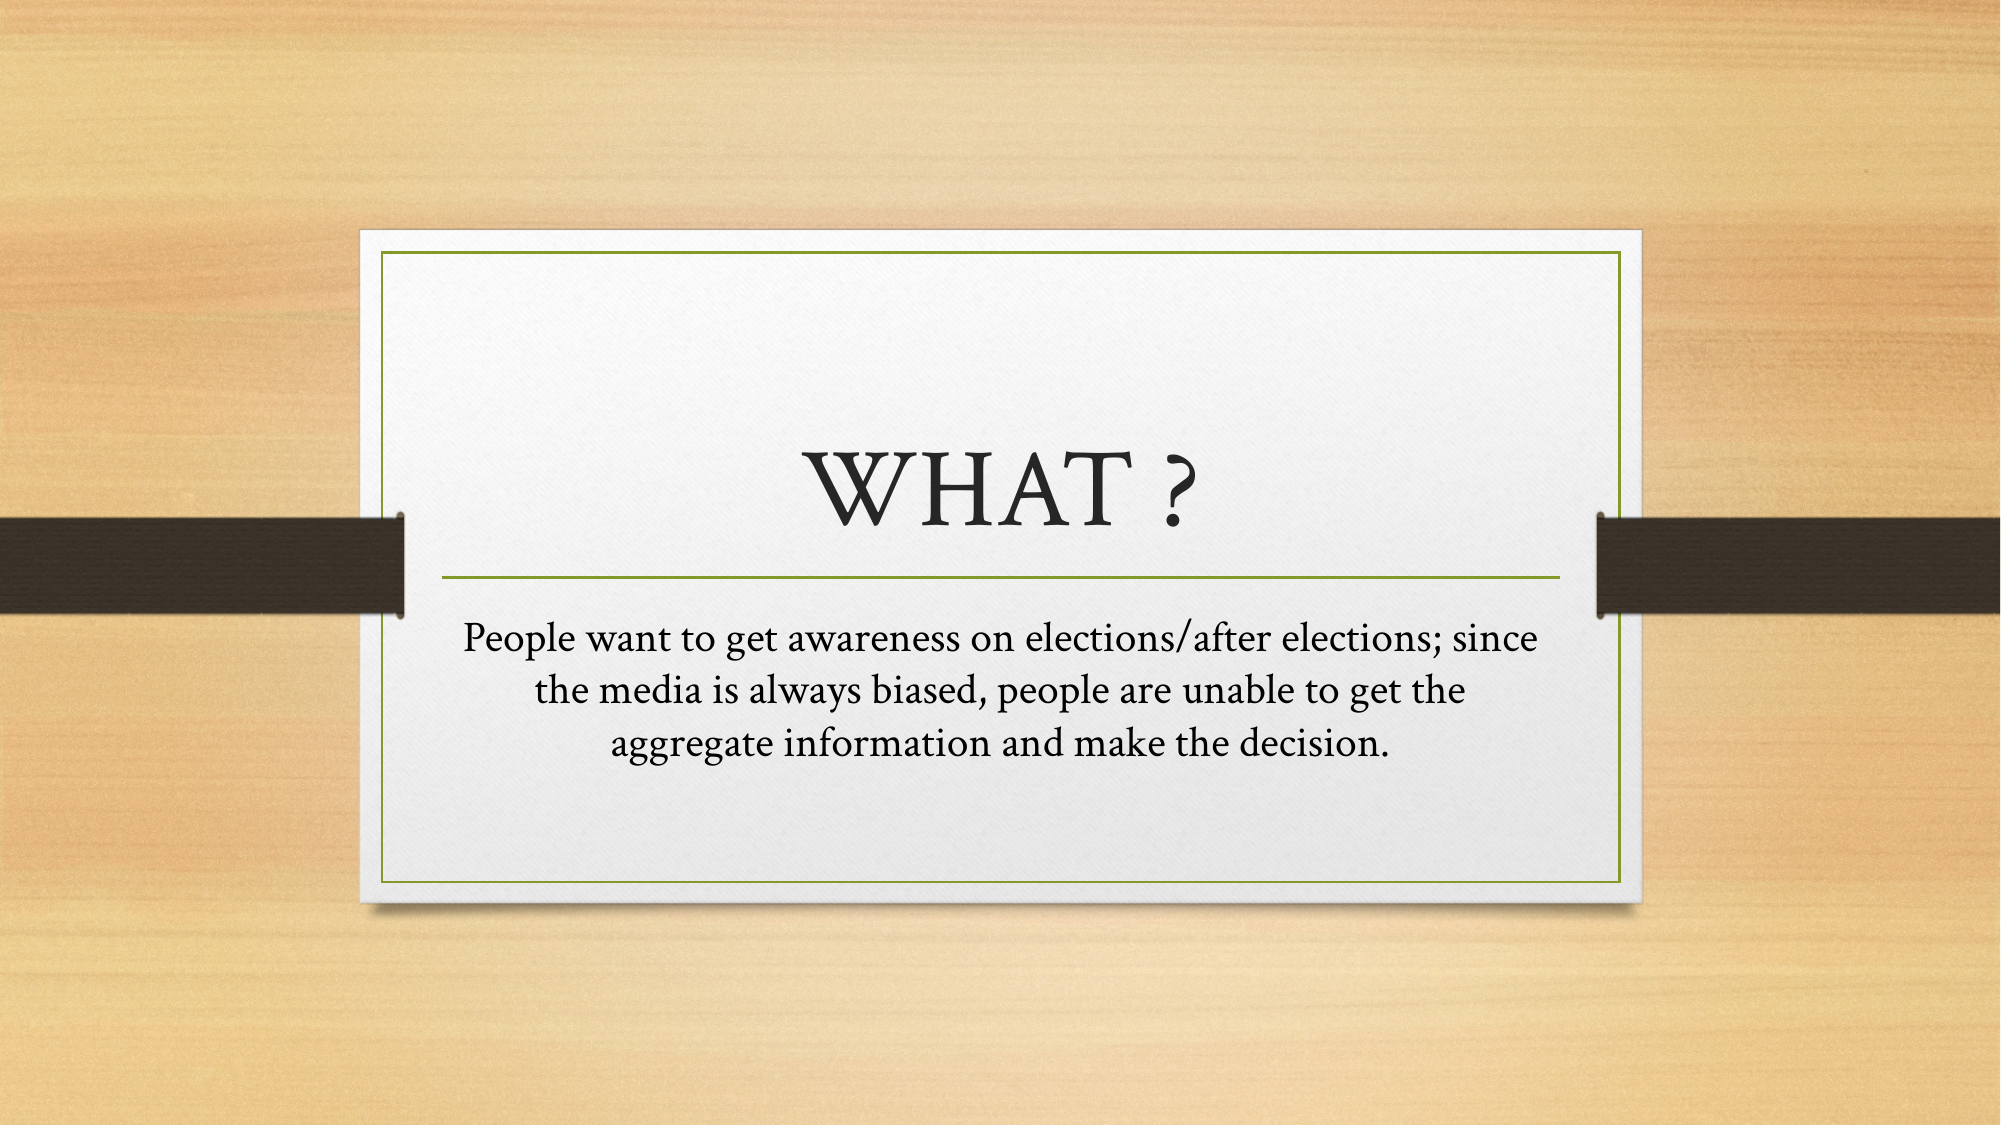

# WHAT ?
People want to get awareness on elections/after elections; since the media is always biased, people are unable to get the aggregate information and make the decision.